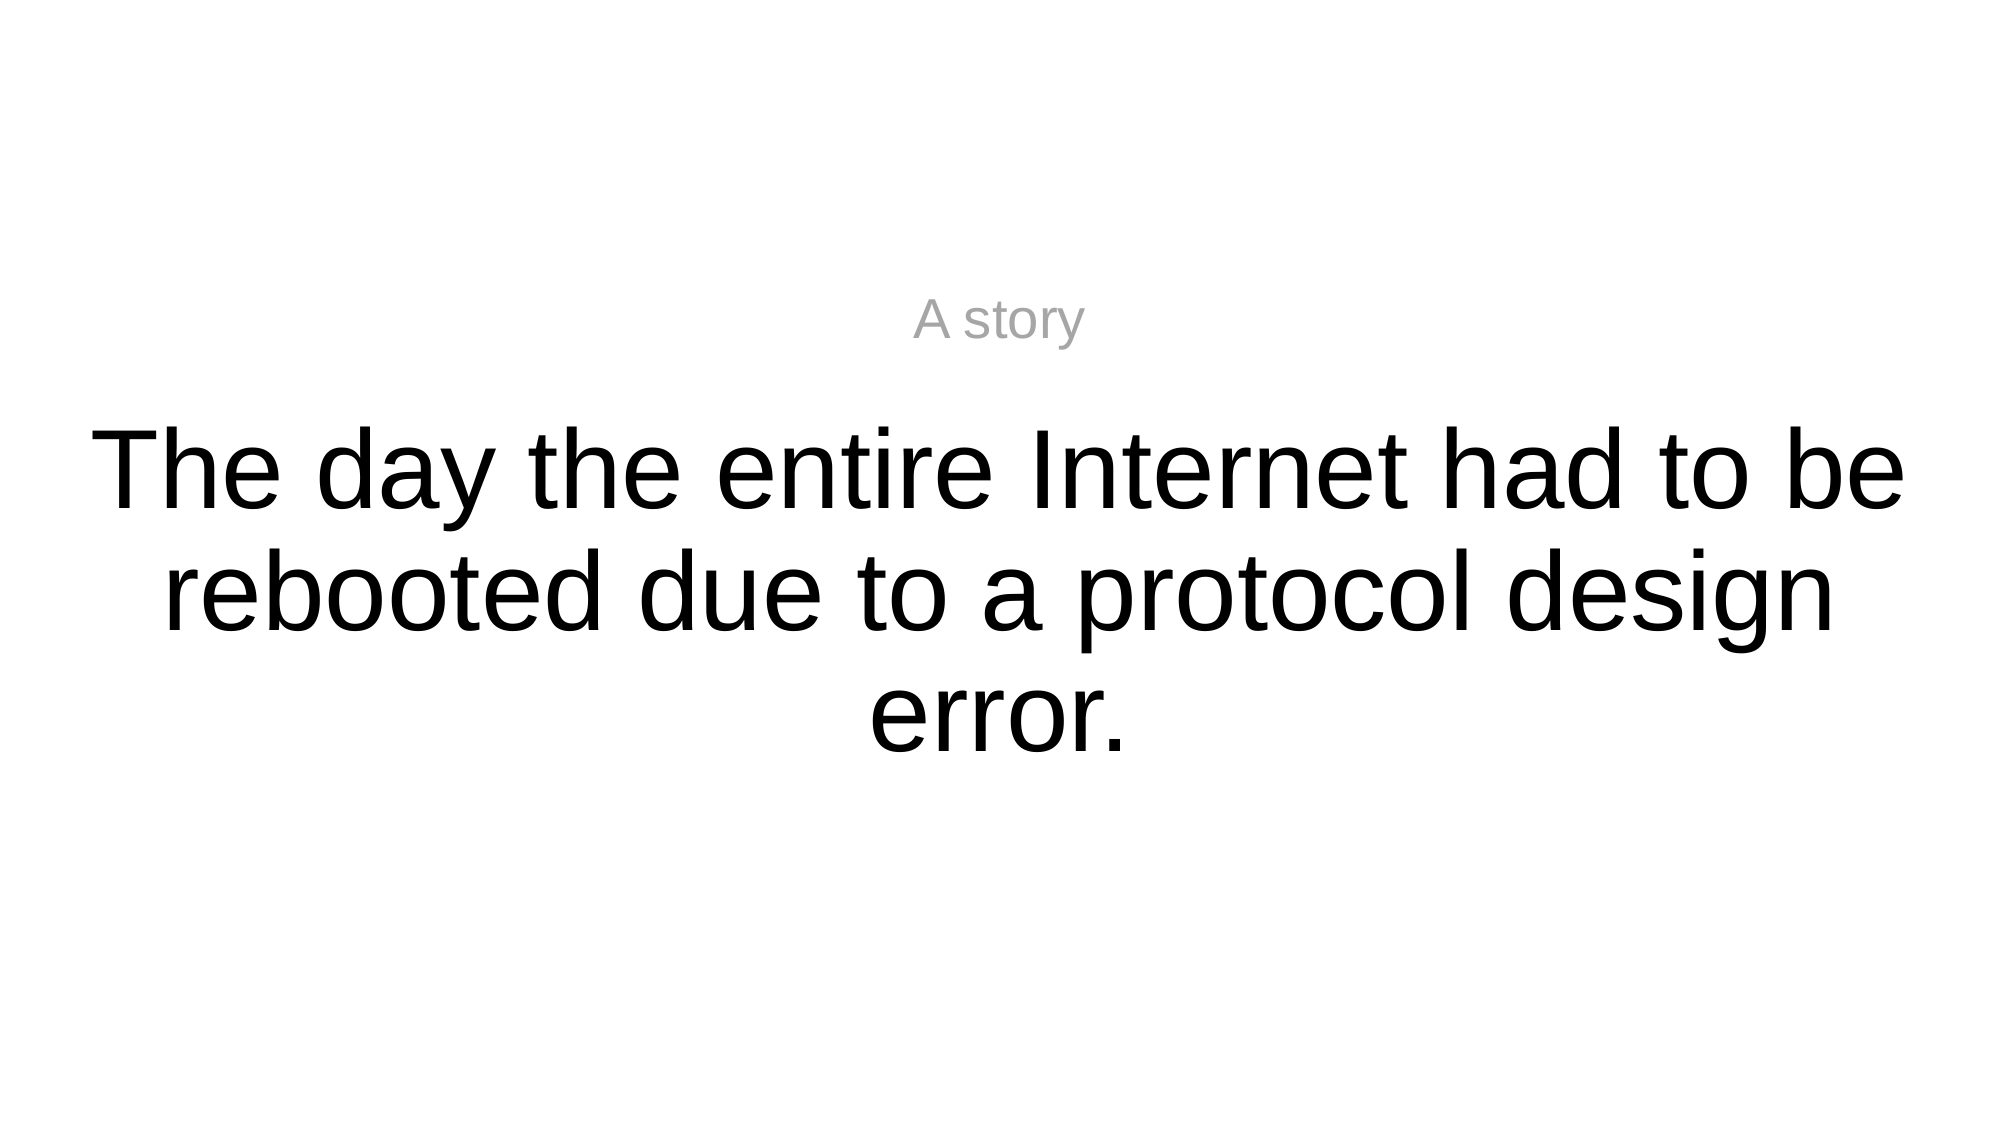

# A story The day the entire Internet had to be rebooted due to a protocol design error.